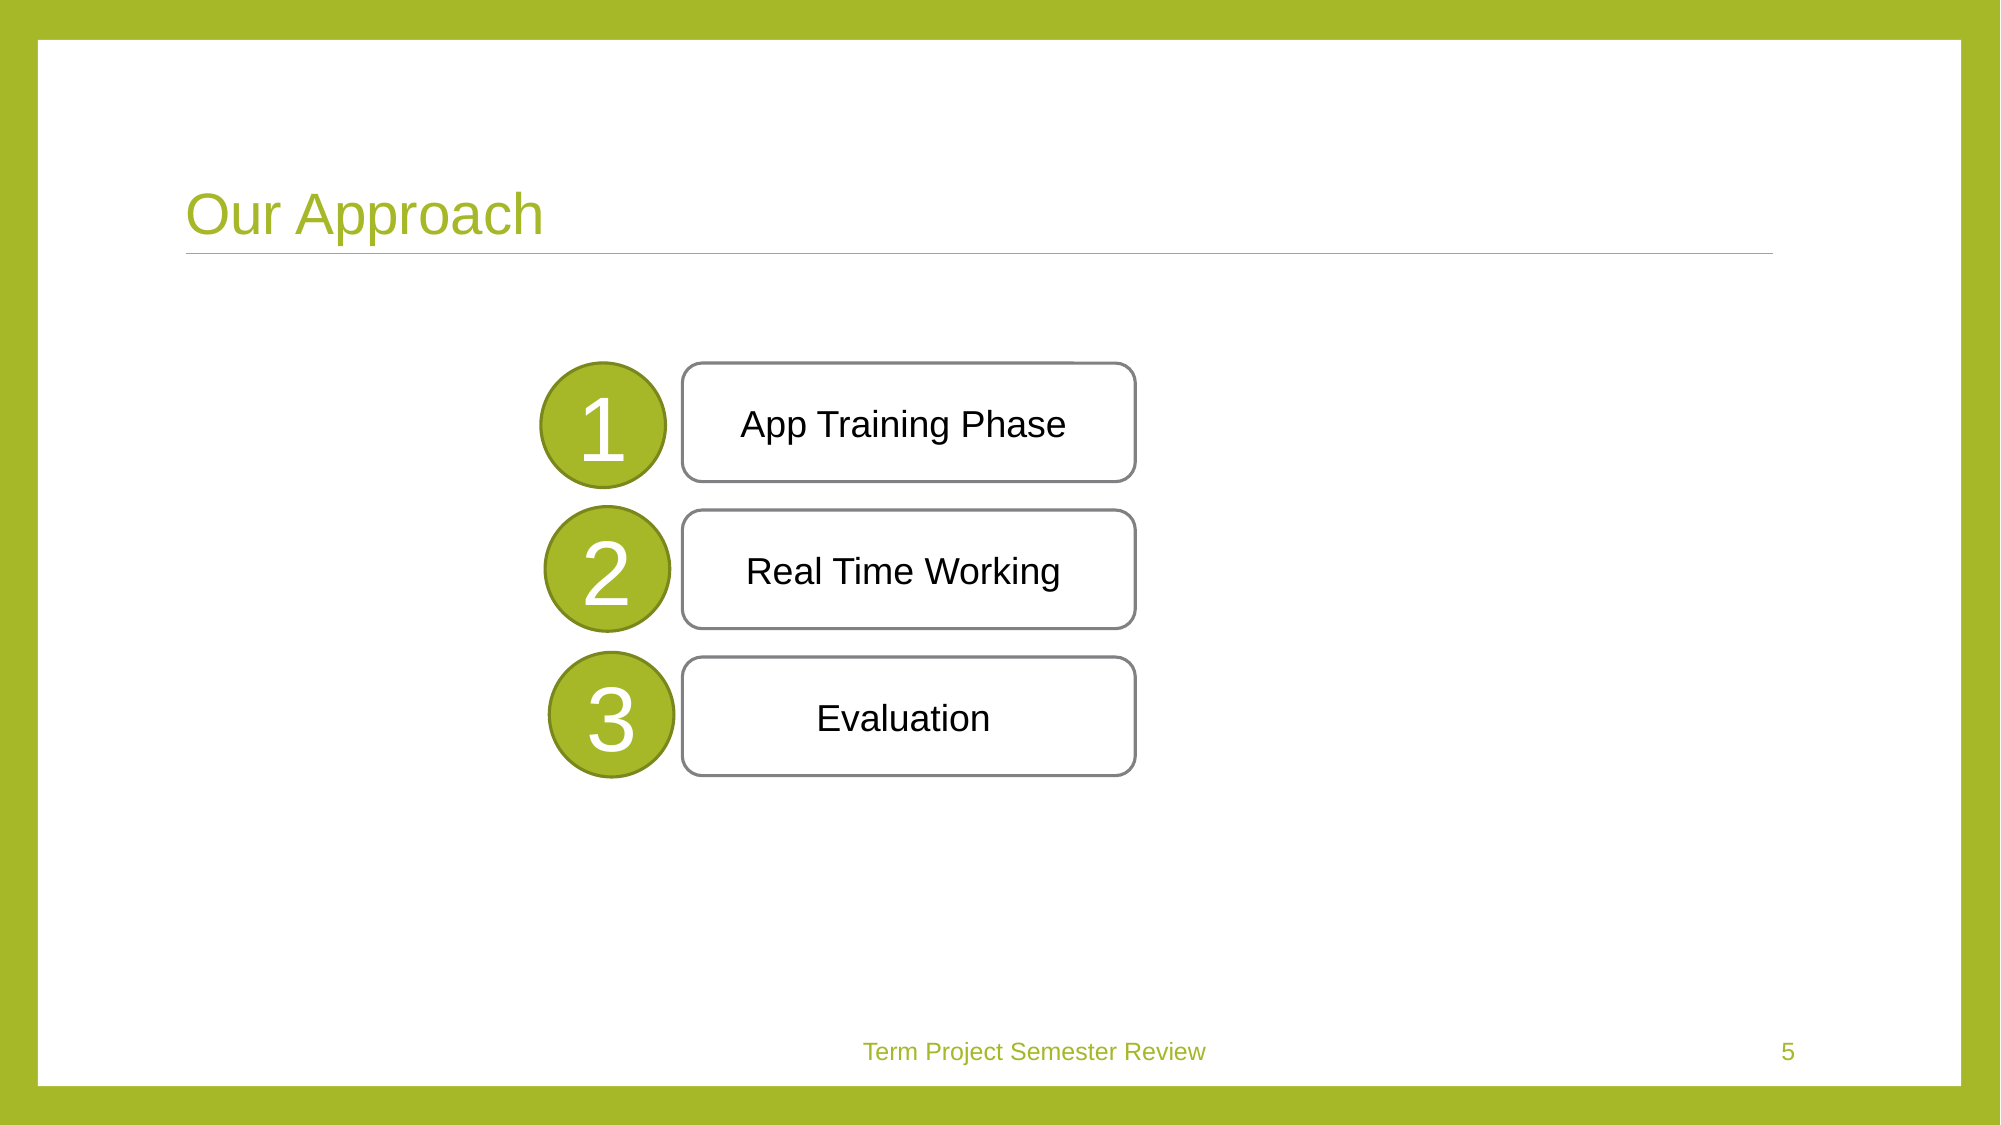

# Our Approach
1
App Training Phase
2
Real Time Working
3
Evaluation
Term Project Semester Review
5